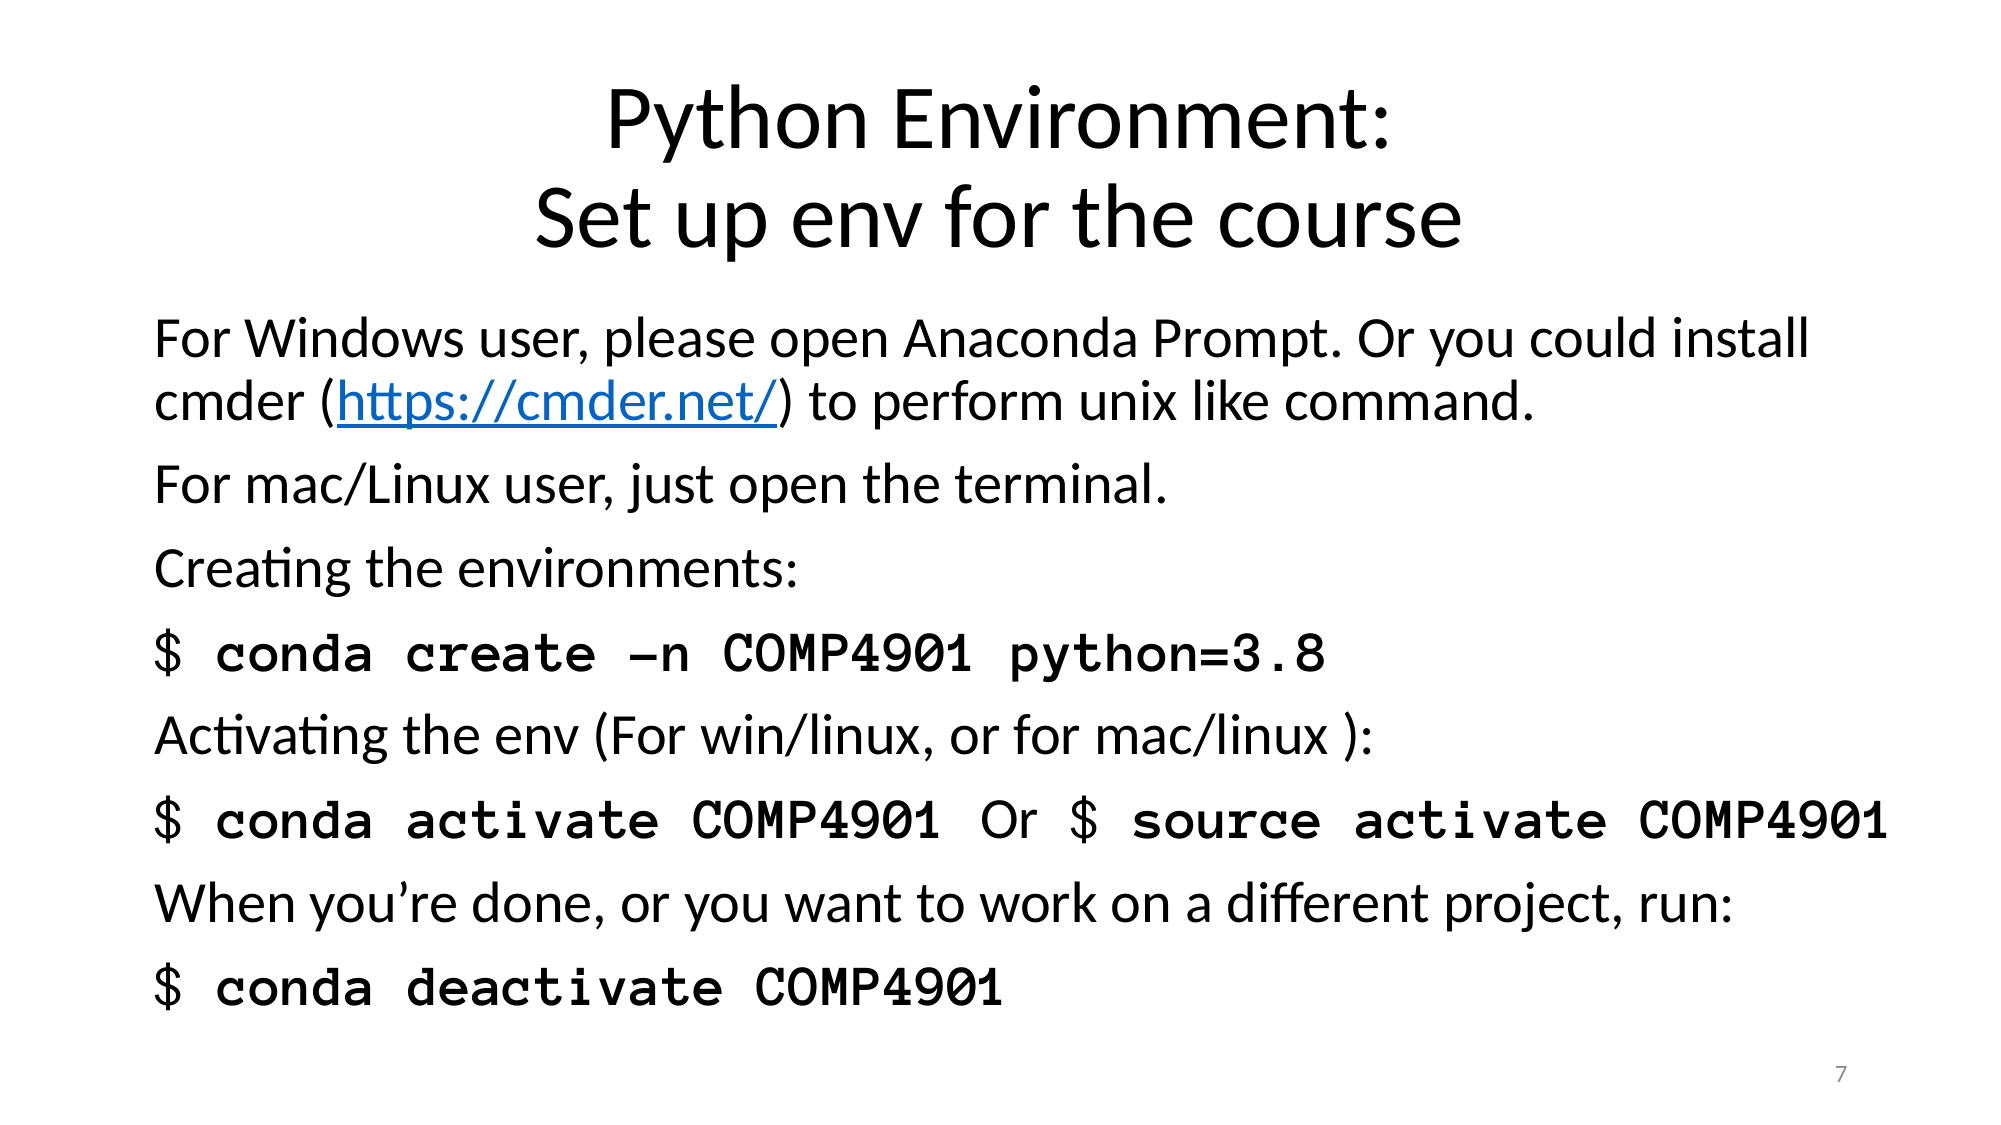

# Python Environment: Set up env for the course
For Windows user, please open Anaconda Prompt. Or you could install cmder (https://cmder.net/) to perform unix like command.
For mac/Linux user, just open the terminal.
Creating the environments:
$ conda create -n COMP4901 python=3.8
Activating the env (For win/linux, or for mac/linux ):
$ conda activate COMP4901 Or $ source activate COMP4901
When you’re done, or you want to work on a different project, run:
$ conda deactivate COMP4901

7